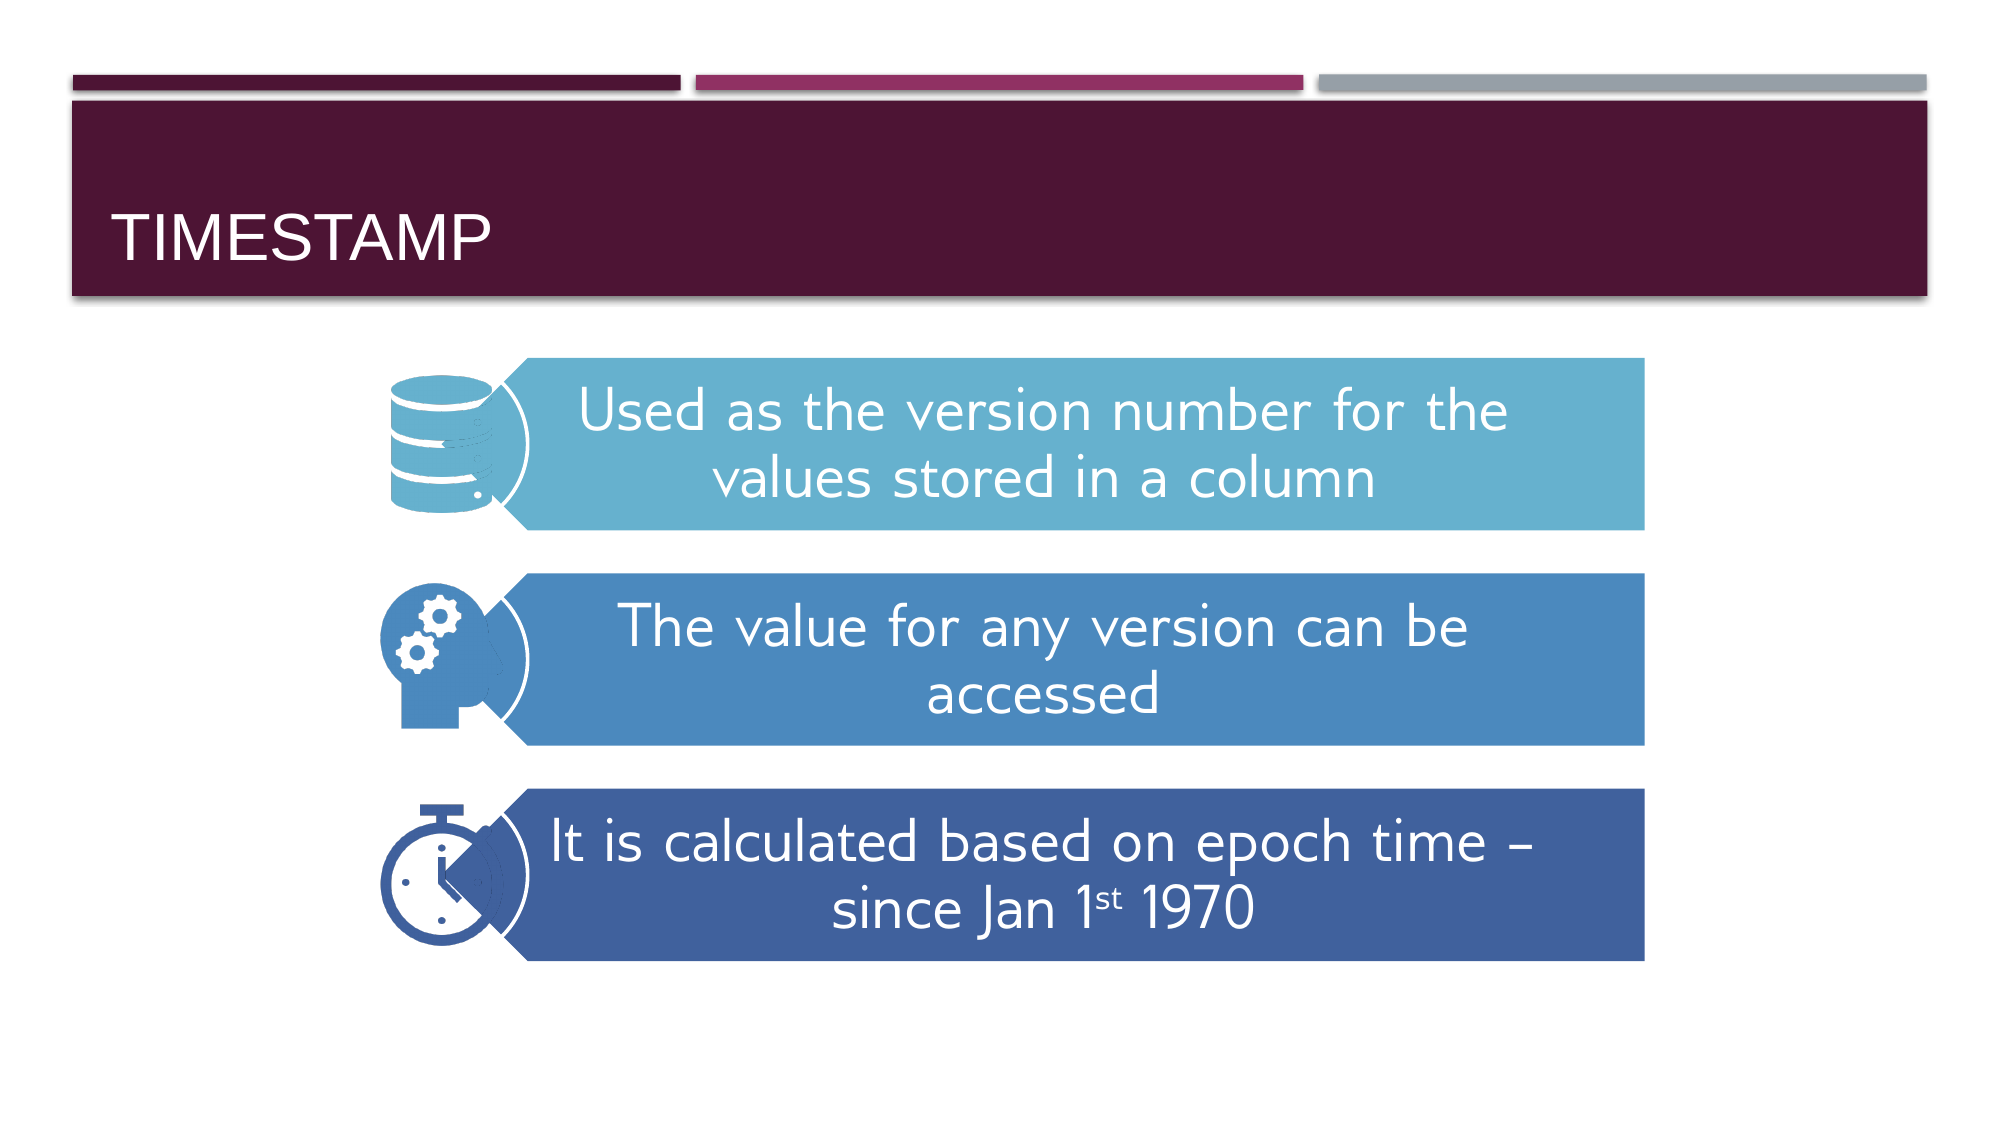

# Timestamp
Used as the version number for the values stored in a column
The value for any version can be accessed
It is calculated based on epoch time – since Jan 1st 1970